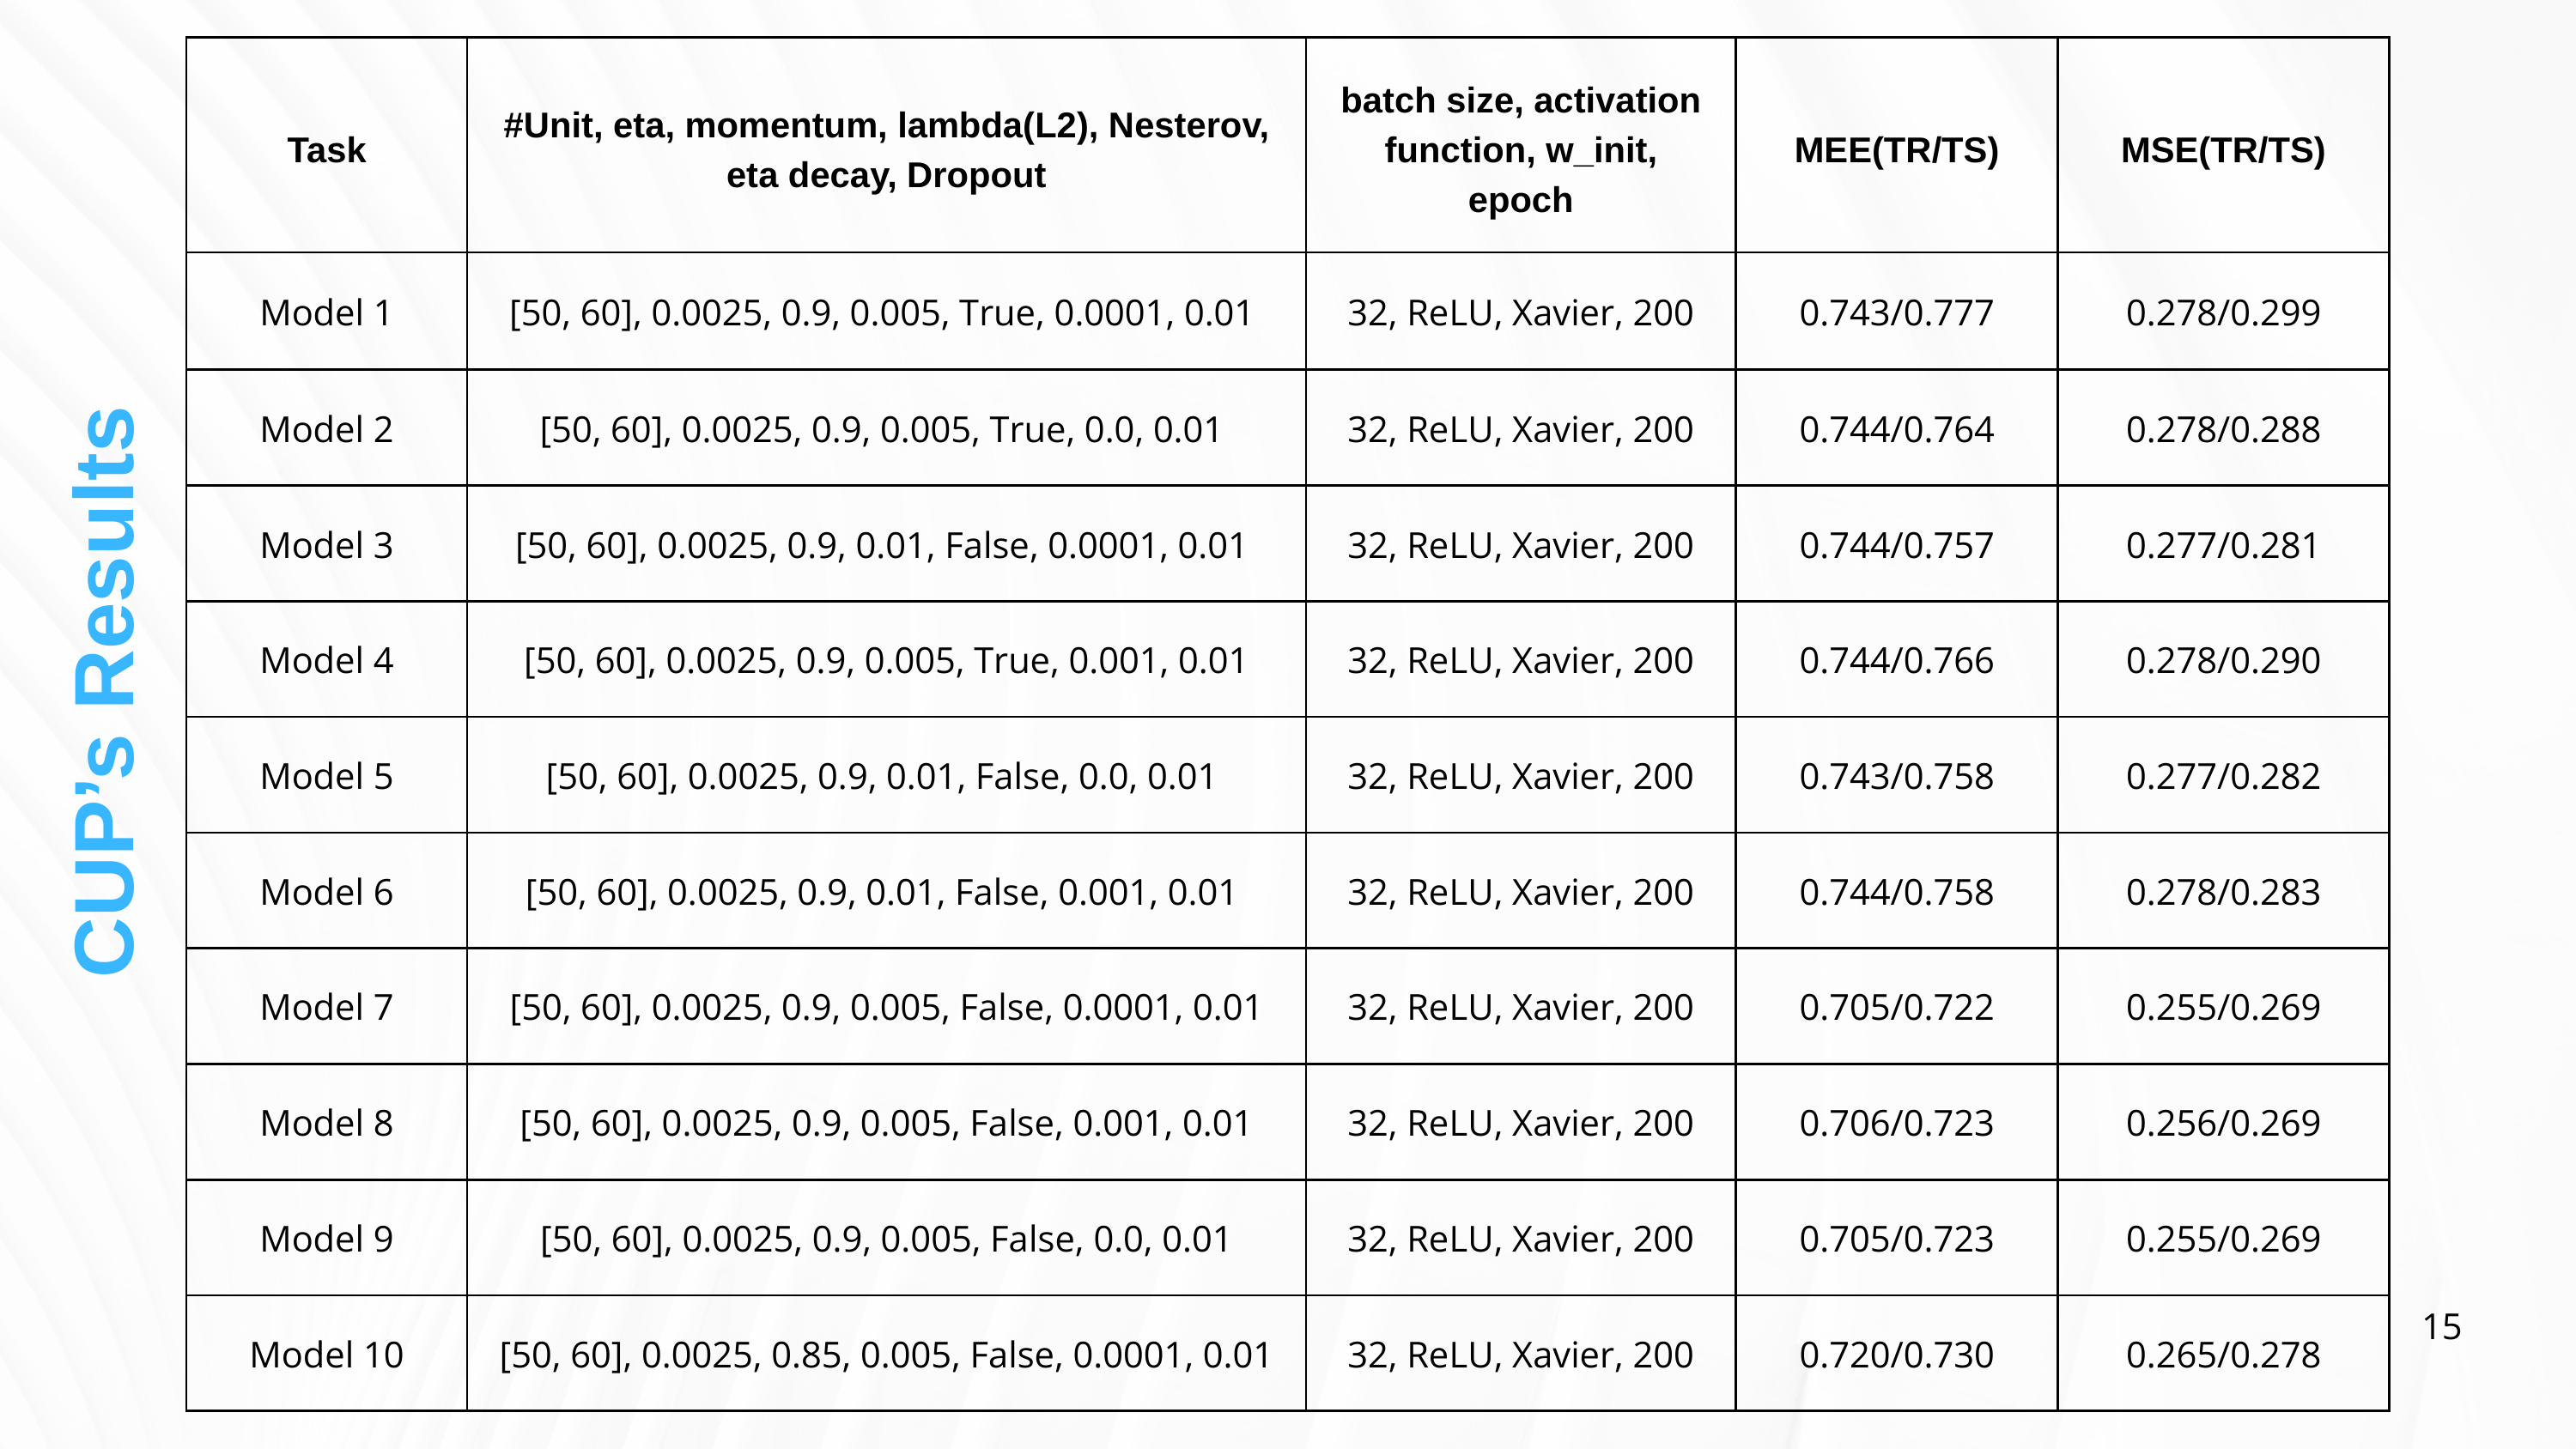

| Task | #Unit, eta, momentum, lambda(L2), Nesterov, eta decay, Dropout | batch size, activation function, w\_init, epoch | MEE(TR/TS) | MSE(TR/TS) |
| --- | --- | --- | --- | --- |
| Model 1 | [50, 60], 0.0025, 0.9, 0.005, True, 0.0001, 0.01 | 32, ReLU, Xavier, 200 | 0.743/0.777 | 0.278/0.299 |
| Model 2 | [50, 60], 0.0025, 0.9, 0.005, True, 0.0, 0.01 | 32, ReLU, Xavier, 200 | 0.744/0.764 | 0.278/0.288 |
| Model 3 | [50, 60], 0.0025, 0.9, 0.01, False, 0.0001, 0.01 | 32, ReLU, Xavier, 200 | 0.744/0.757 | 0.277/0.281 |
| Model 4 | [50, 60], 0.0025, 0.9, 0.005, True, 0.001, 0.01 | 32, ReLU, Xavier, 200 | 0.744/0.766 | 0.278/0.290 |
| Model 5 | [50, 60], 0.0025, 0.9, 0.01, False, 0.0, 0.01 | 32, ReLU, Xavier, 200 | 0.743/0.758 | 0.277/0.282 |
| Model 6 | [50, 60], 0.0025, 0.9, 0.01, False, 0.001, 0.01 | 32, ReLU, Xavier, 200 | 0.744/0.758 | 0.278/0.283 |
| Model 7 | [50, 60], 0.0025, 0.9, 0.005, False, 0.0001, 0.01 | 32, ReLU, Xavier, 200 | 0.705/0.722 | 0.255/0.269 |
| Model 8 | [50, 60], 0.0025, 0.9, 0.005, False, 0.001, 0.01 | 32, ReLU, Xavier, 200 | 0.706/0.723 | 0.256/0.269 |
| Model 9 | [50, 60], 0.0025, 0.9, 0.005, False, 0.0, 0.01 | 32, ReLU, Xavier, 200 | 0.705/0.723 | 0.255/0.269 |
| Model 10 | [50, 60], 0.0025, 0.85, 0.005, False, 0.0001, 0.01 | 32, ReLU, Xavier, 200 | 0.720/0.730 | 0.265/0.278 |
CUP’s Results
15